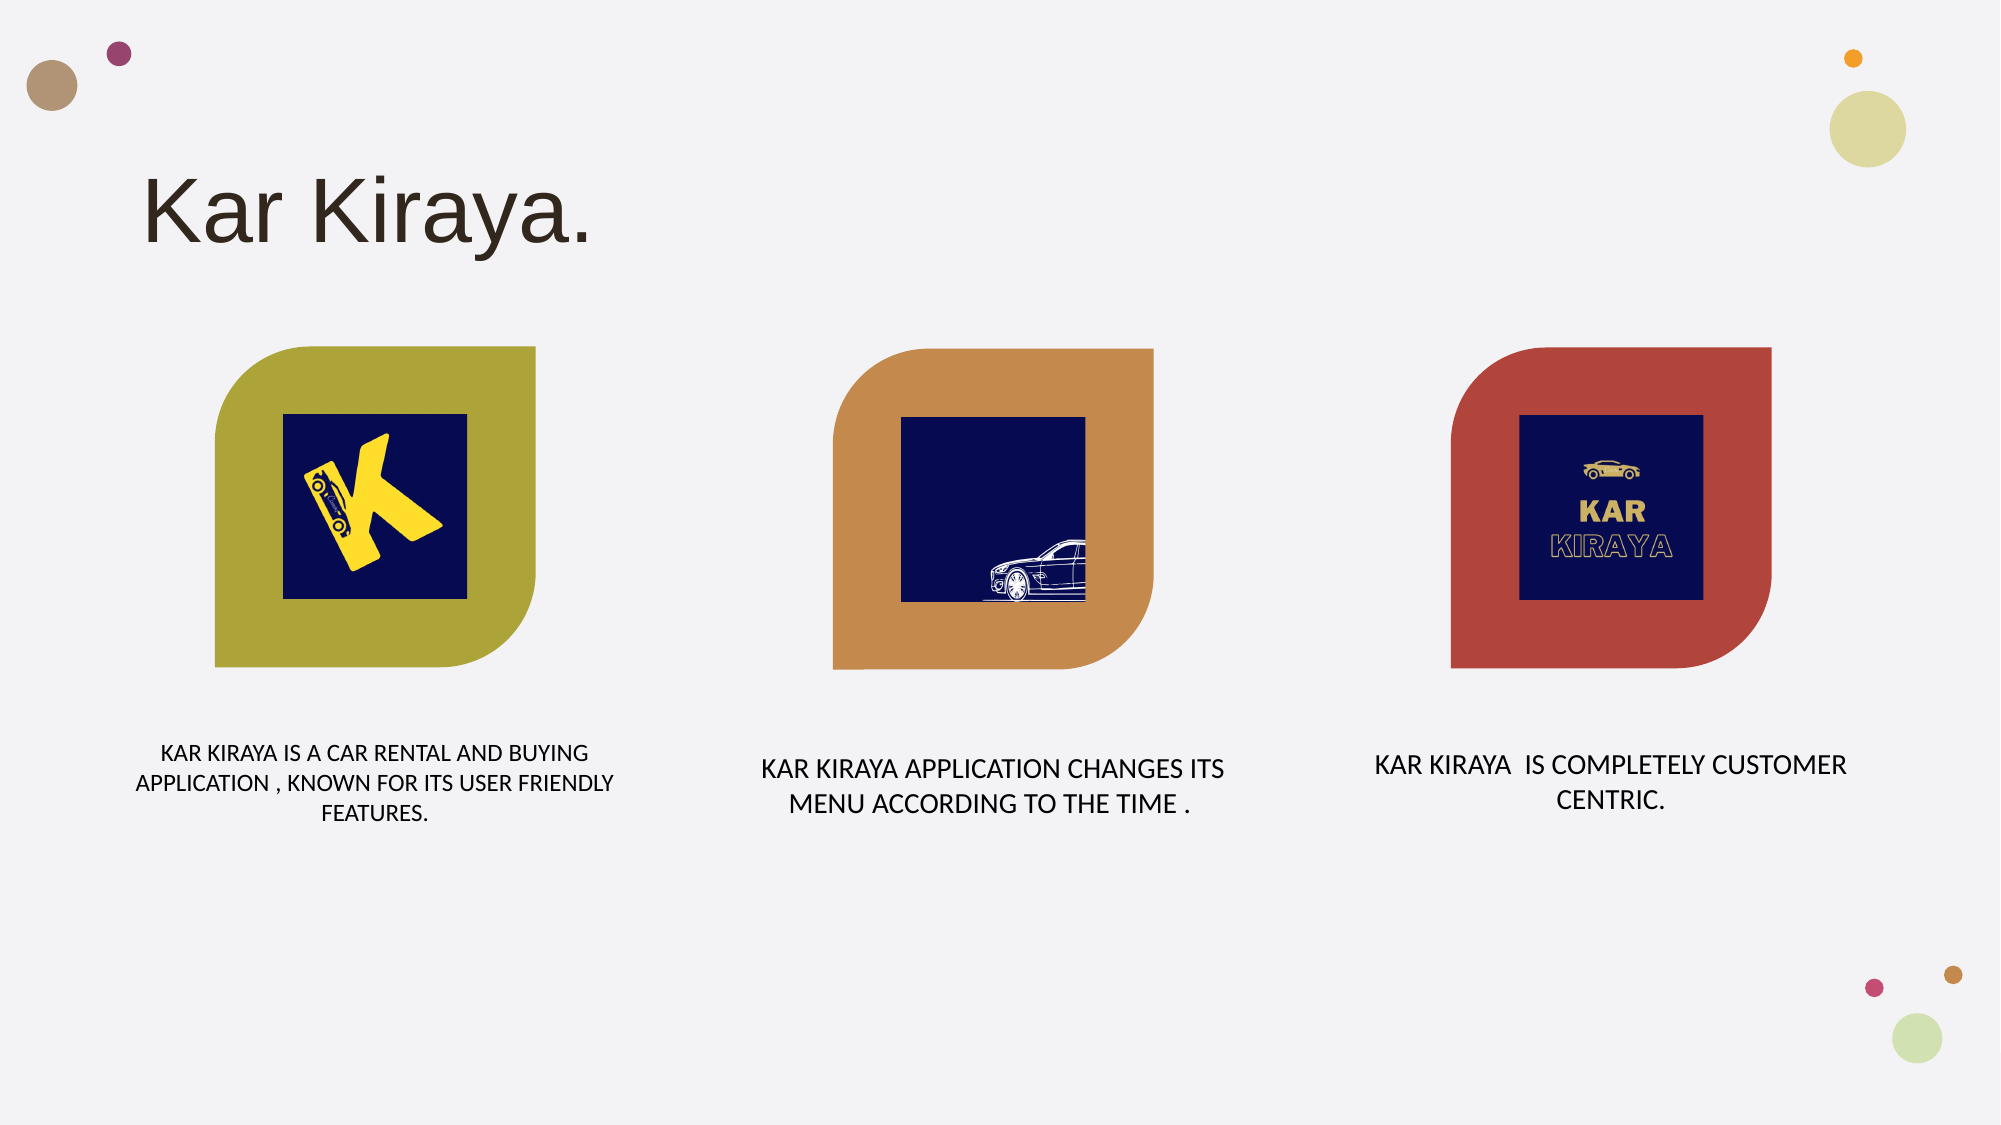

# Kar Kiraya.

​Kar Kiraya is a car rental and buying application , known for its user friendly features.

Kar kiraya application changes its menu according to the time .

Kar kiraya  IS COMPLETELY CUSTOMER CENTRIC.